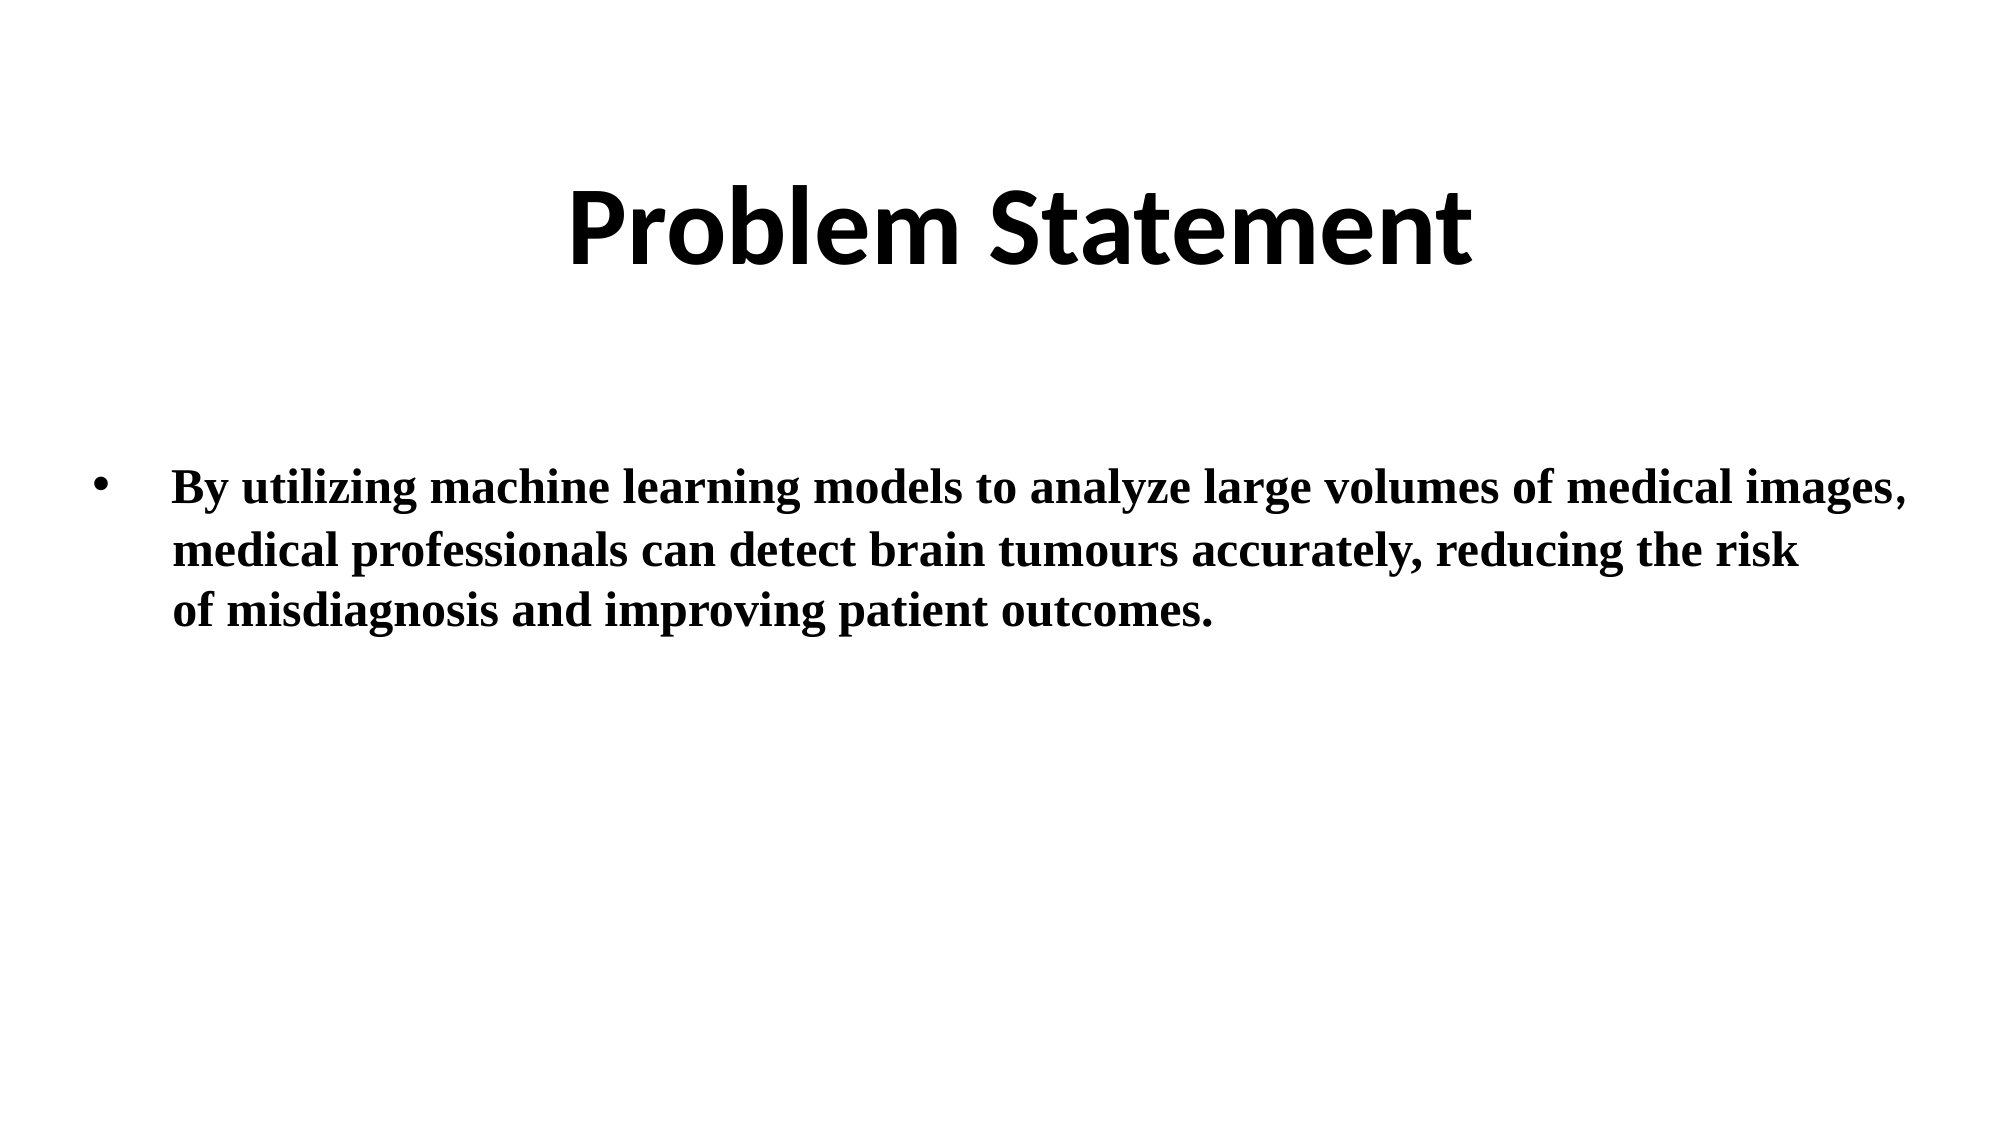

Problem Statement
    By utilizing machine learning models to analyze large volumes of medical images,
medical professionals can detect brain tumours accurately, reducing the risk of misdiagnosis and improving patient outcomes.